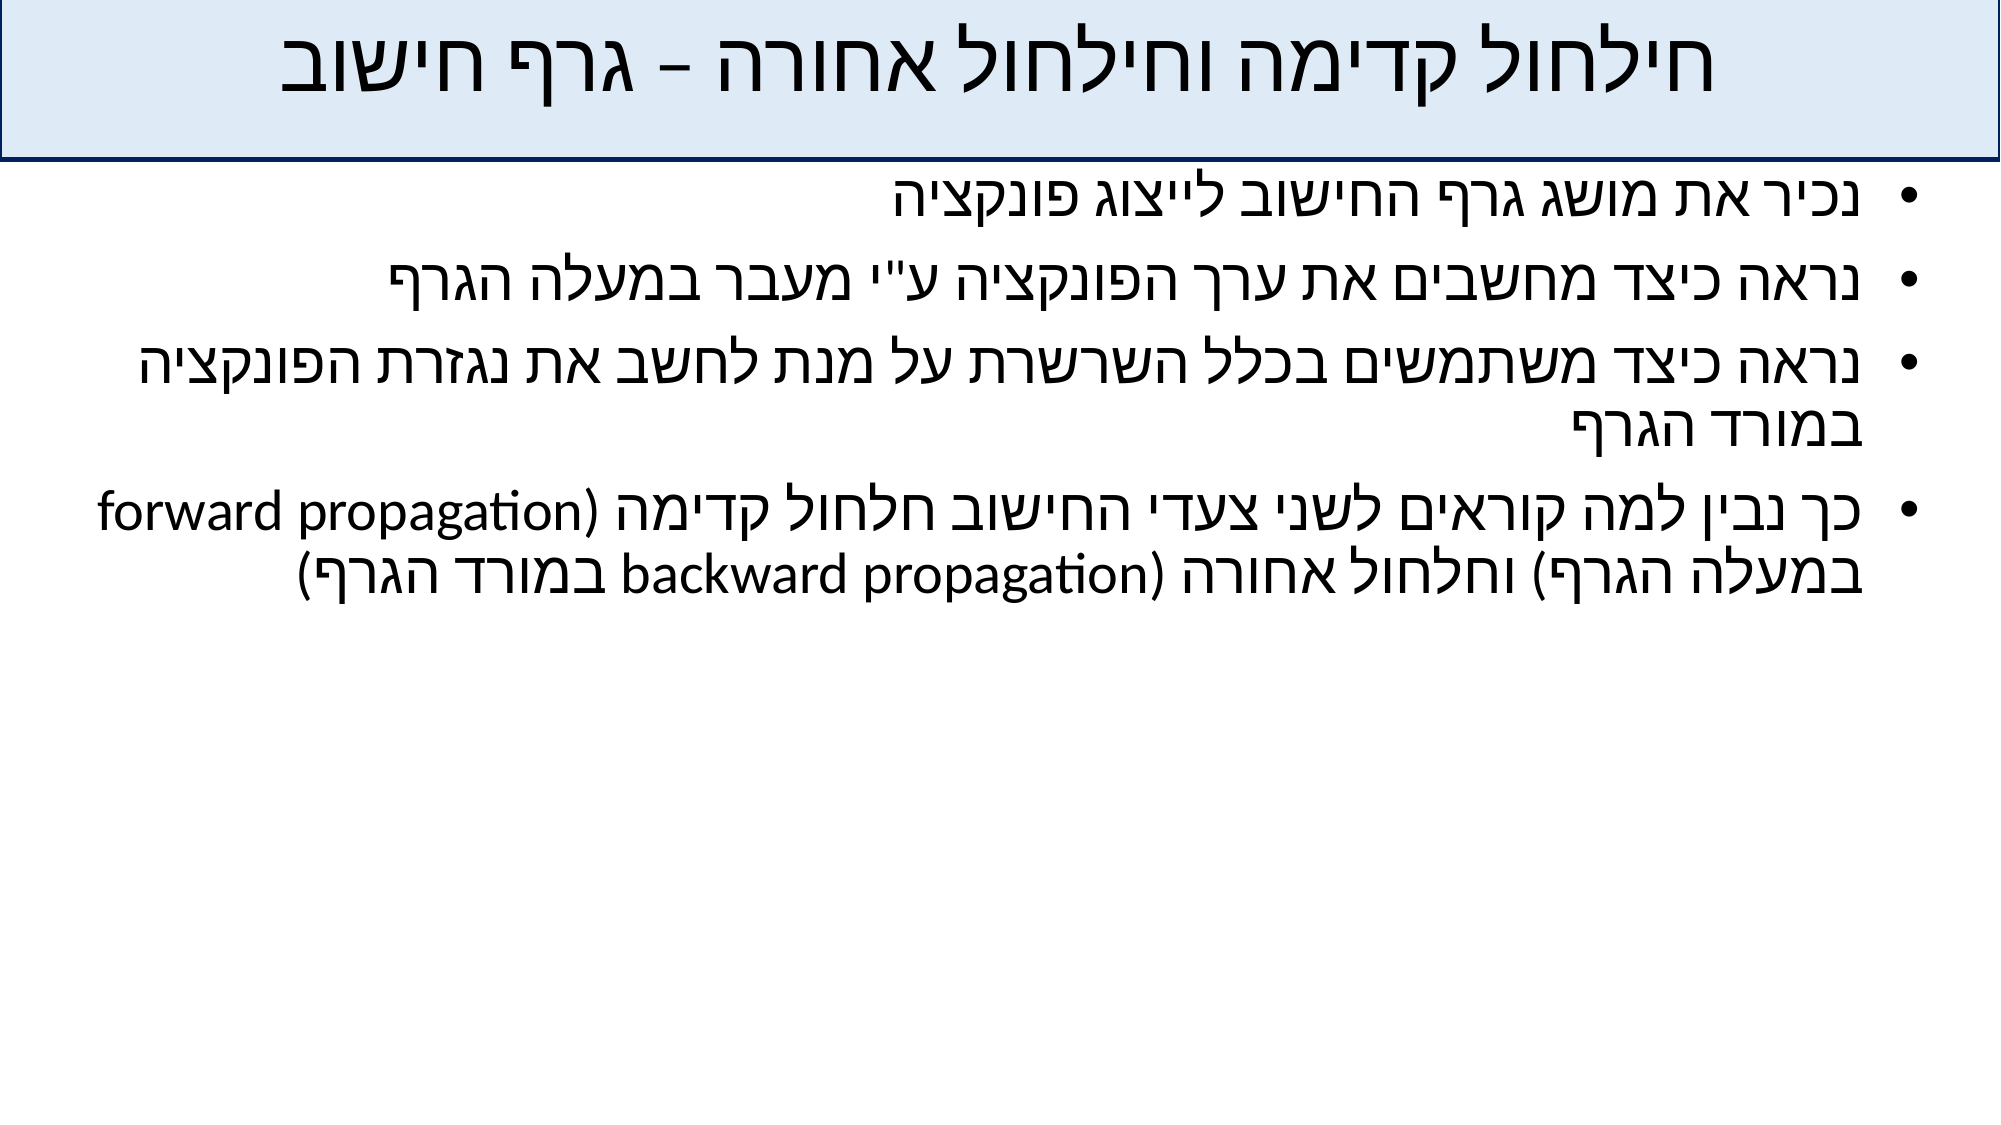

# חילחול קדימה וחילחול אחורה – גרף חישוב
נכיר את מושג גרף החישוב לייצוג פונקציה
נראה כיצד מחשבים את ערך הפונקציה ע"י מעבר במעלה הגרף
נראה כיצד משתמשים בכלל השרשרת על מנת לחשב את נגזרת הפונקציה במורד הגרף
כך נבין למה קוראים לשני צעדי החישוב חלחול קדימה (forward propagation במעלה הגרף) וחלחול אחורה (backward propagation במורד הגרף)